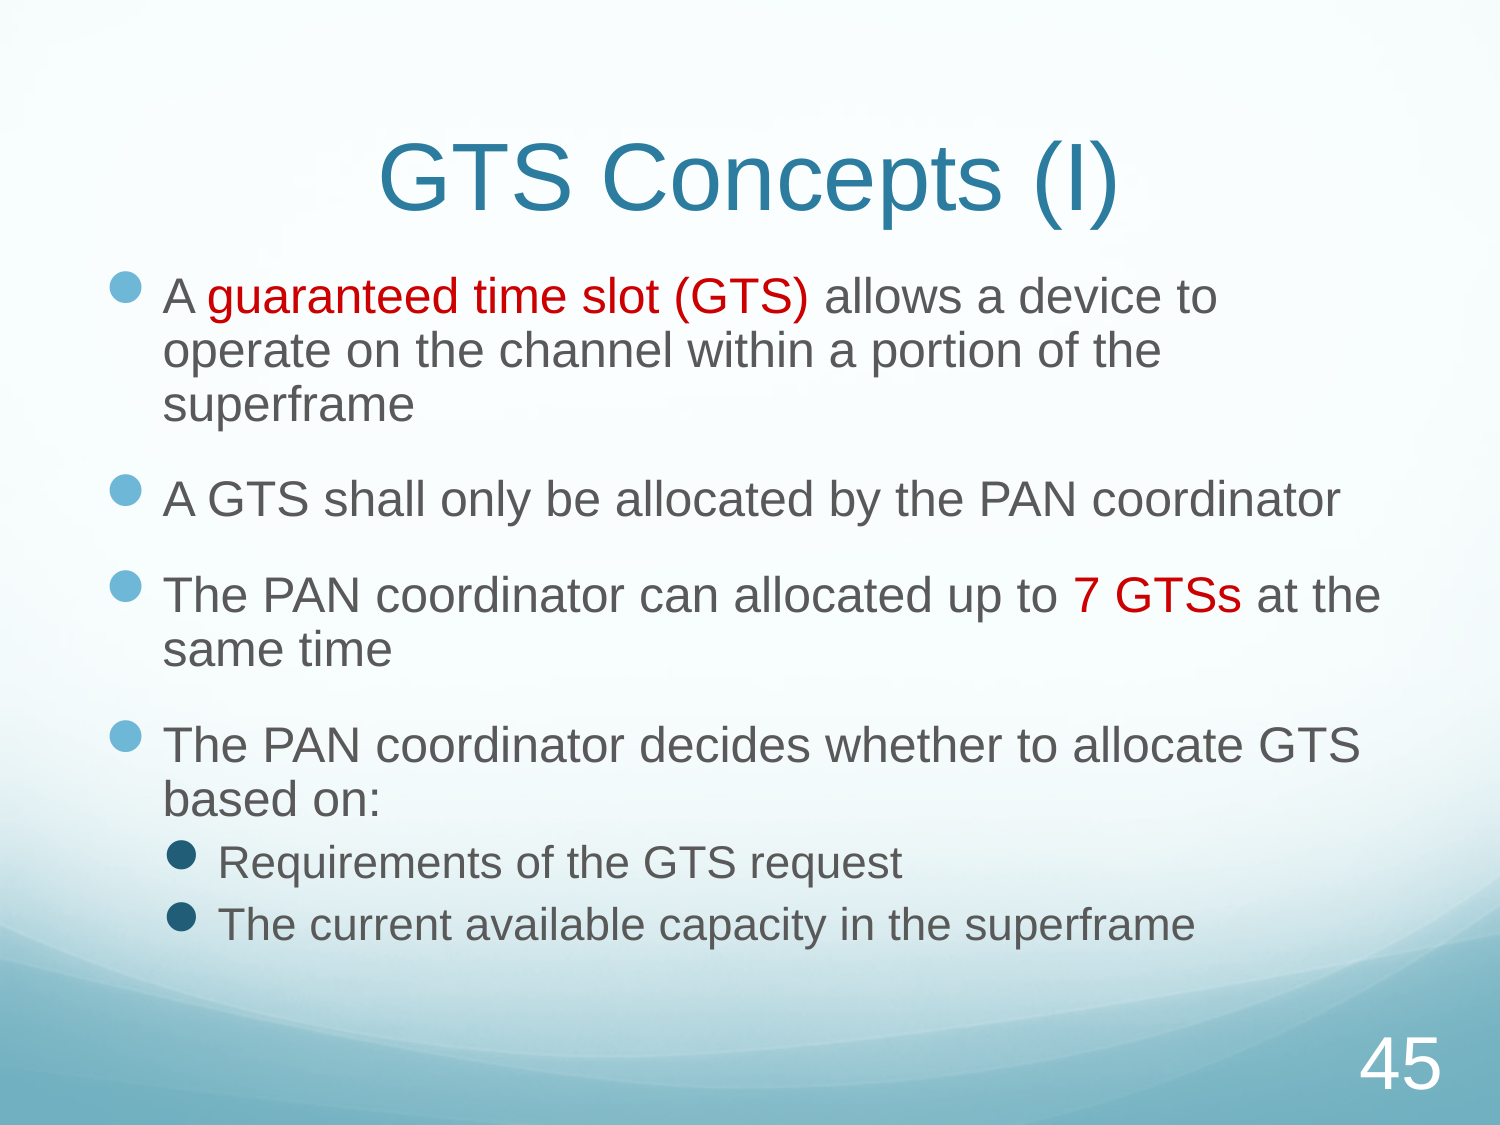

# GTS Concepts (I)
A guaranteed time slot (GTS) allows a device to operate on the channel within a portion of the superframe
A GTS shall only be allocated by the PAN coordinator
The PAN coordinator can allocated up to 7 GTSs at the same time
The PAN coordinator decides whether to allocate GTS based on:
Requirements of the GTS request
The current available capacity in the superframe
45